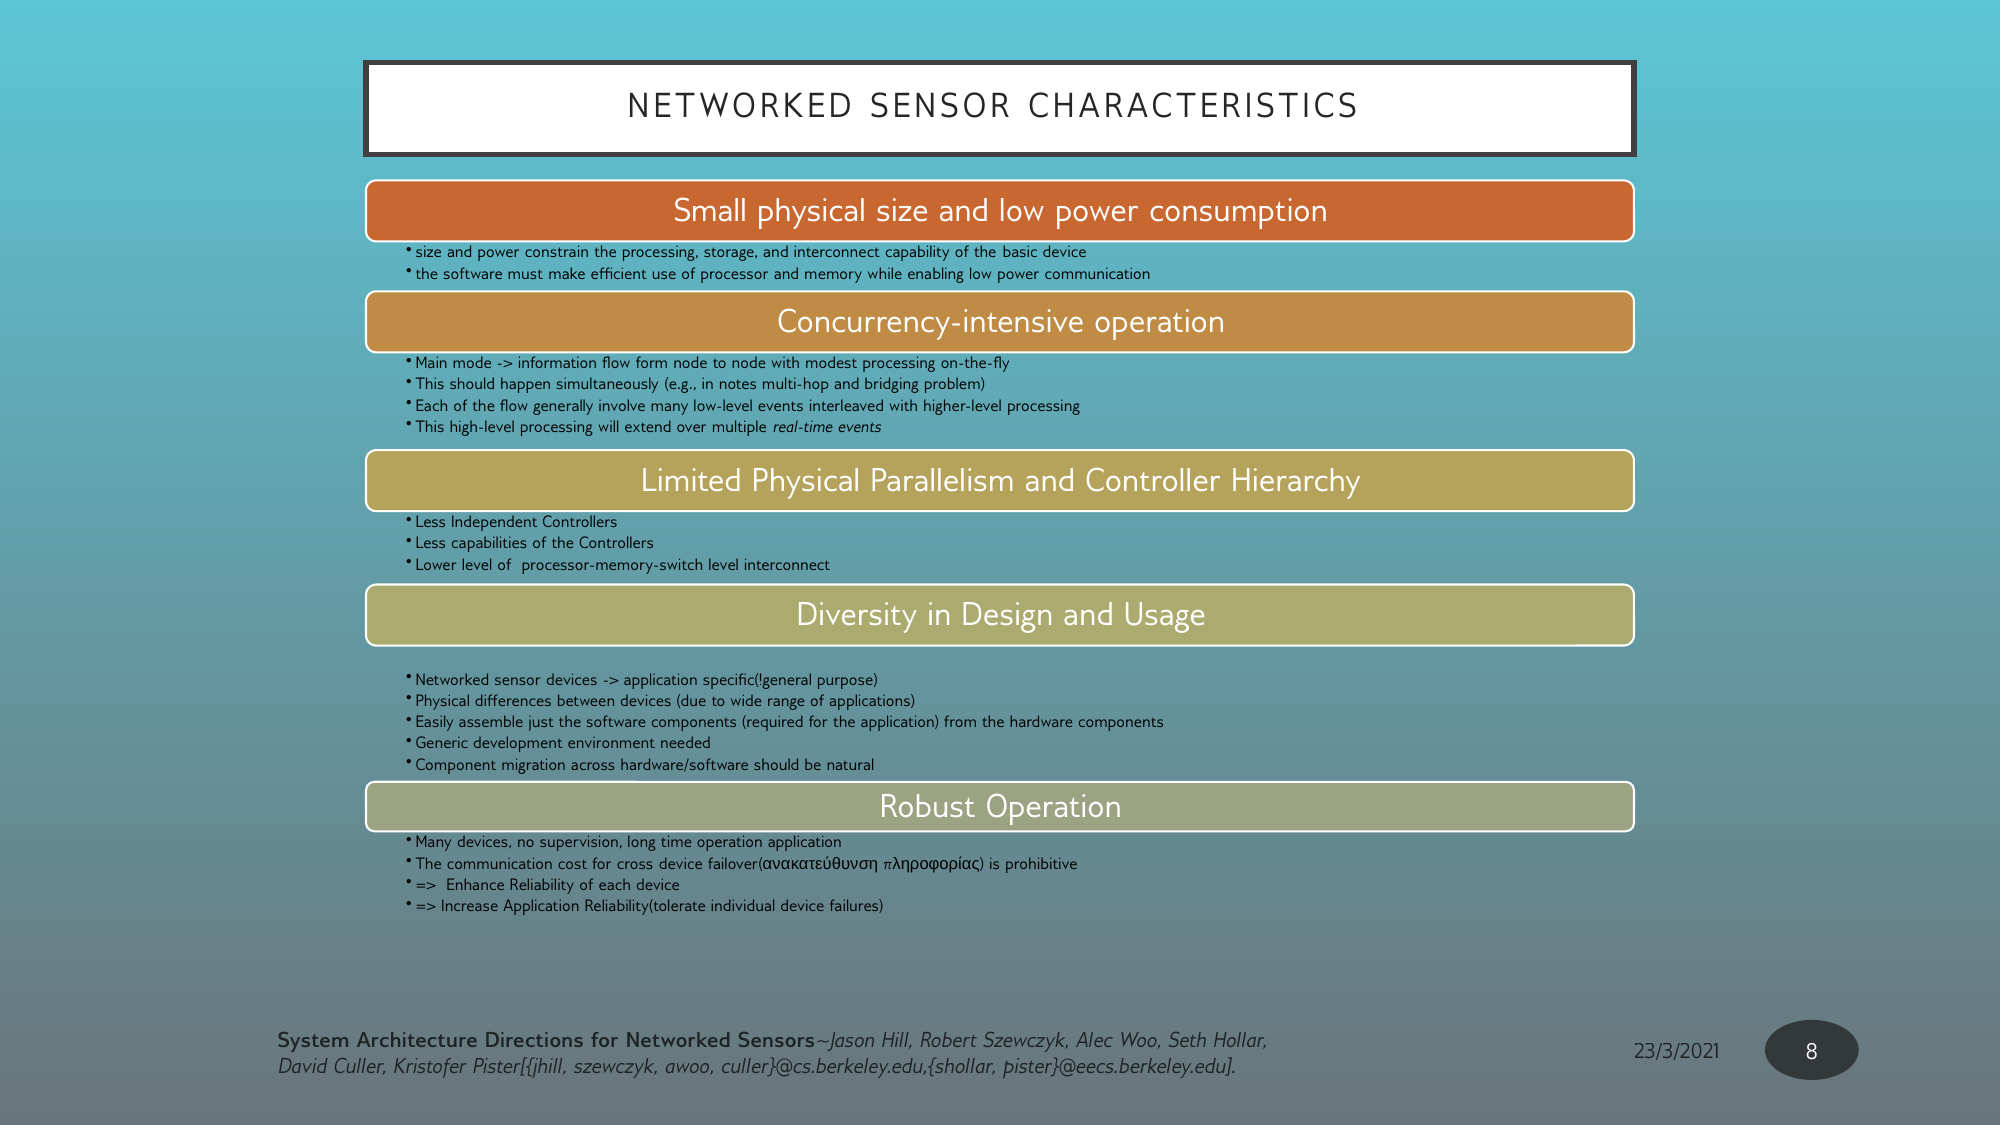

# Networked sensor characteristics
Small physical size and low power consumption
size and power constrain the processing, storage, and interconnect capability of the basic device
the software must make efficient use of processor and memory while enabling low power communication
Concurrency-intensive operation
Main mode -> information flow form node to node with modest processing on-the-fly
This should happen simultaneously (e.g., in notes multi-hop and bridging problem)
Each of the flow generally involve many low-level events interleaved with higher-level processing
This high-level processing will extend over multiple real-time events
Limited Physical Parallelism and Controller Hierarchy
Less Independent Controllers
Less capabilities of the Controllers
Lower level of  processor-memory-switch level interconnect
Diversity in Design and Usage

Networked sensor devices -> application specific(!general purpose)
Physical differences between devices (due to wide range of applications)
Easily assemble just the software components (required for the application) from the hardware components
Generic development environment needed
Component migration across hardware/software should be natural
Robust Operation
Many devices, no supervision, long time operation application
The communication cost for cross device failover(ανακατεύθυνση πληροφορίας) is prohibitive
=>  Enhance Reliability of each device
=> Increase Application Reliability(tolerate individual device failures)
8
System Architecture Directions for Networked Sensors~Jason Hill, Robert Szewczyk, Alec Woo, Seth Hollar, David Culler, Kristofer Pister[{jhill, szewczyk, awoo, culler}@cs.berkeley.edu,{shollar, pister}@eecs.berkeley.edu].
23/3/2021